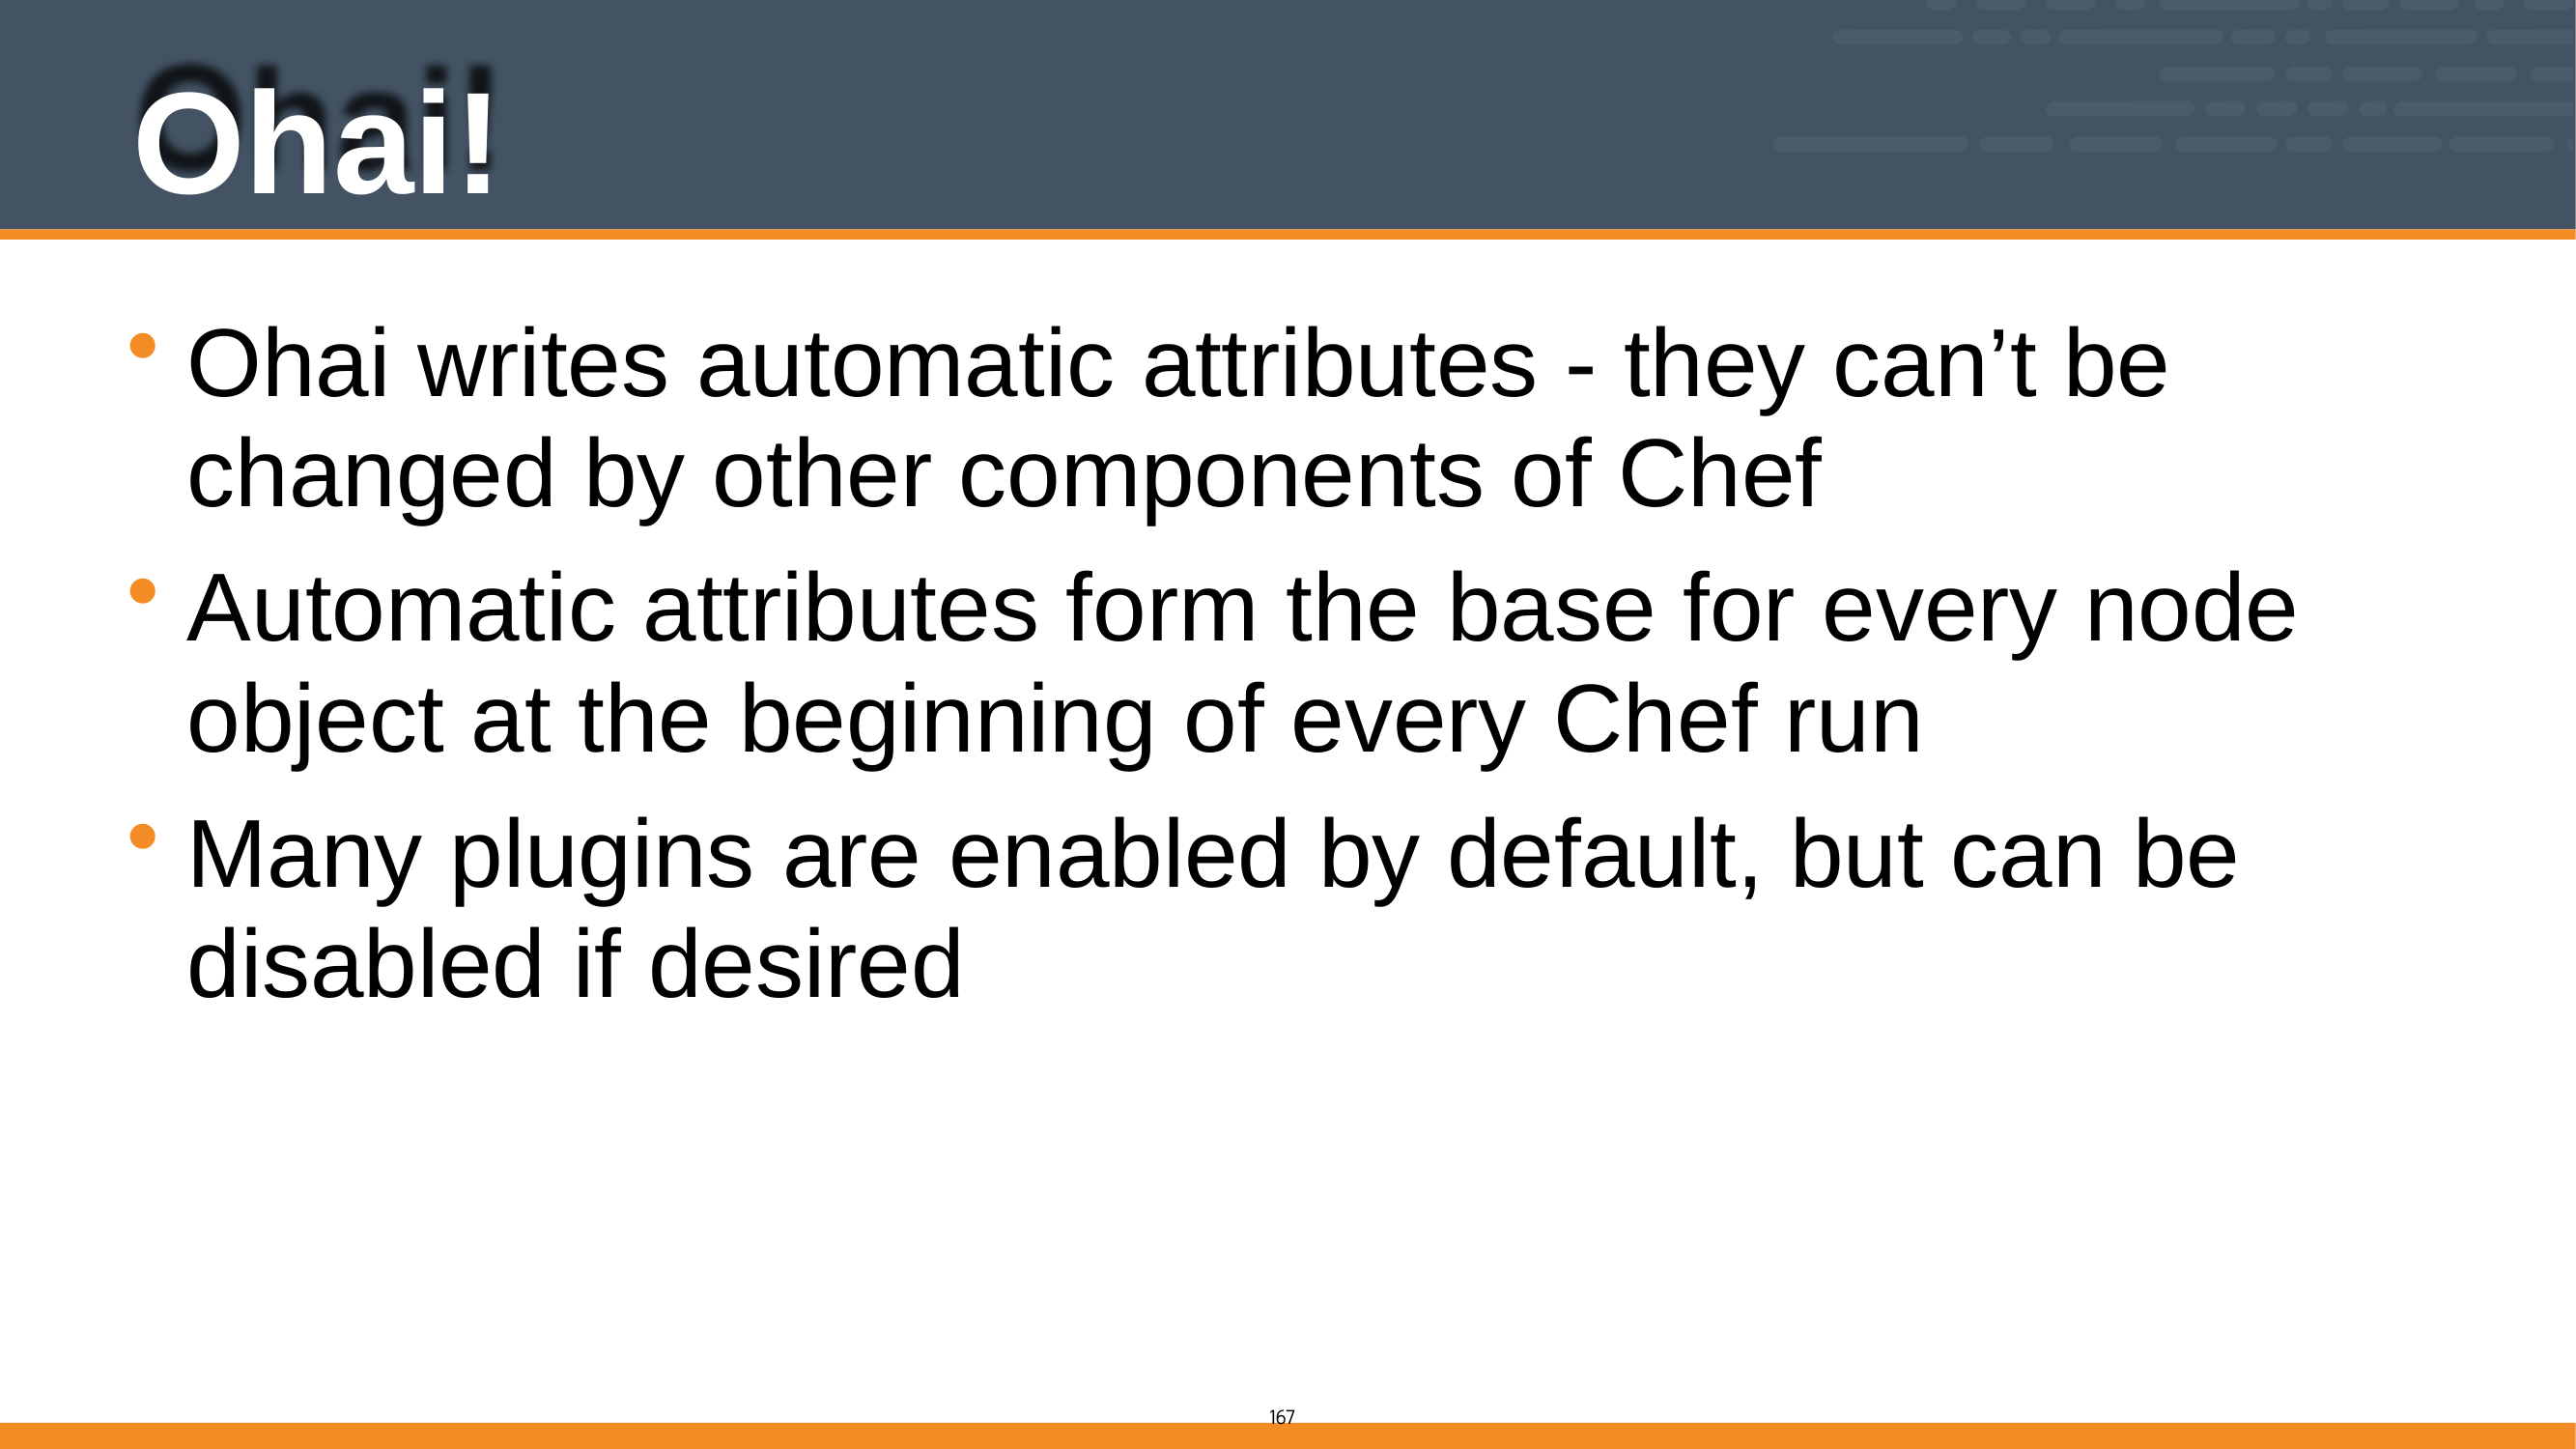

# Ohai!

Ohai writes automatic attributes - they can’t be changed by other components of Chef
Automatic attributes form the base for every node object at the beginning of every Chef run
Many plugins are enabled by default, but can be disabled if desired
167